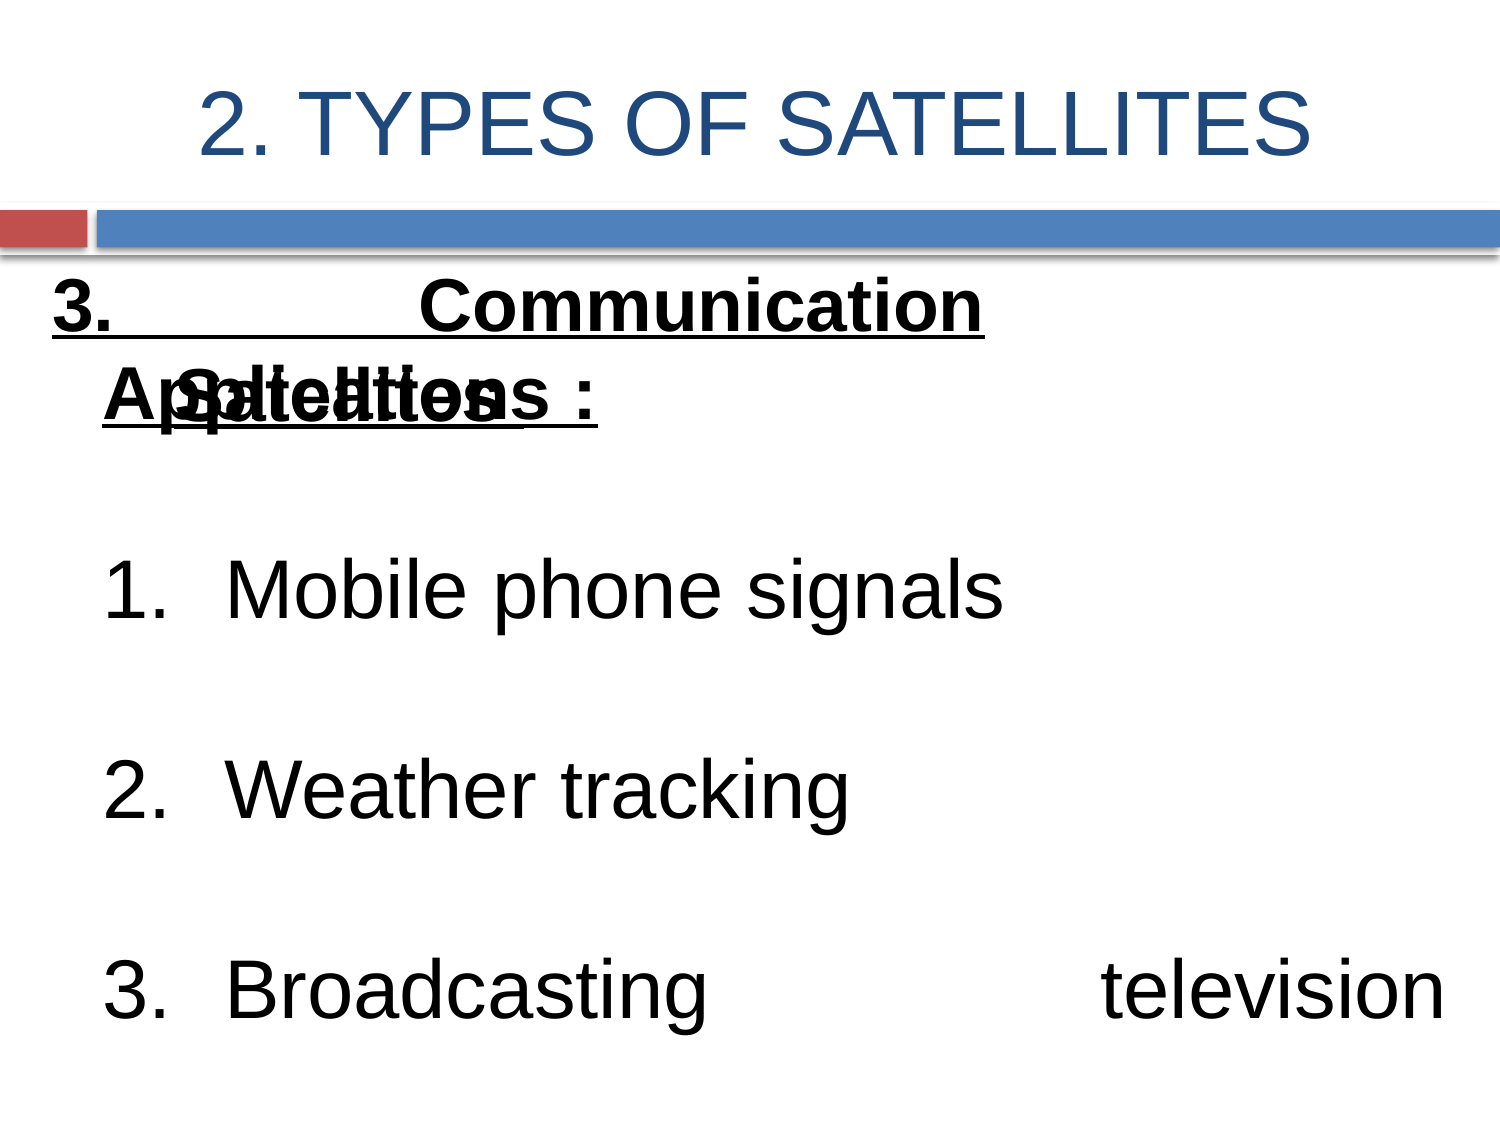

# 2. TYPES OF SATELLITES
3. Communication Satellites
Applications :
Mobile phone signals
Weather tracking
Broadcasting television programs